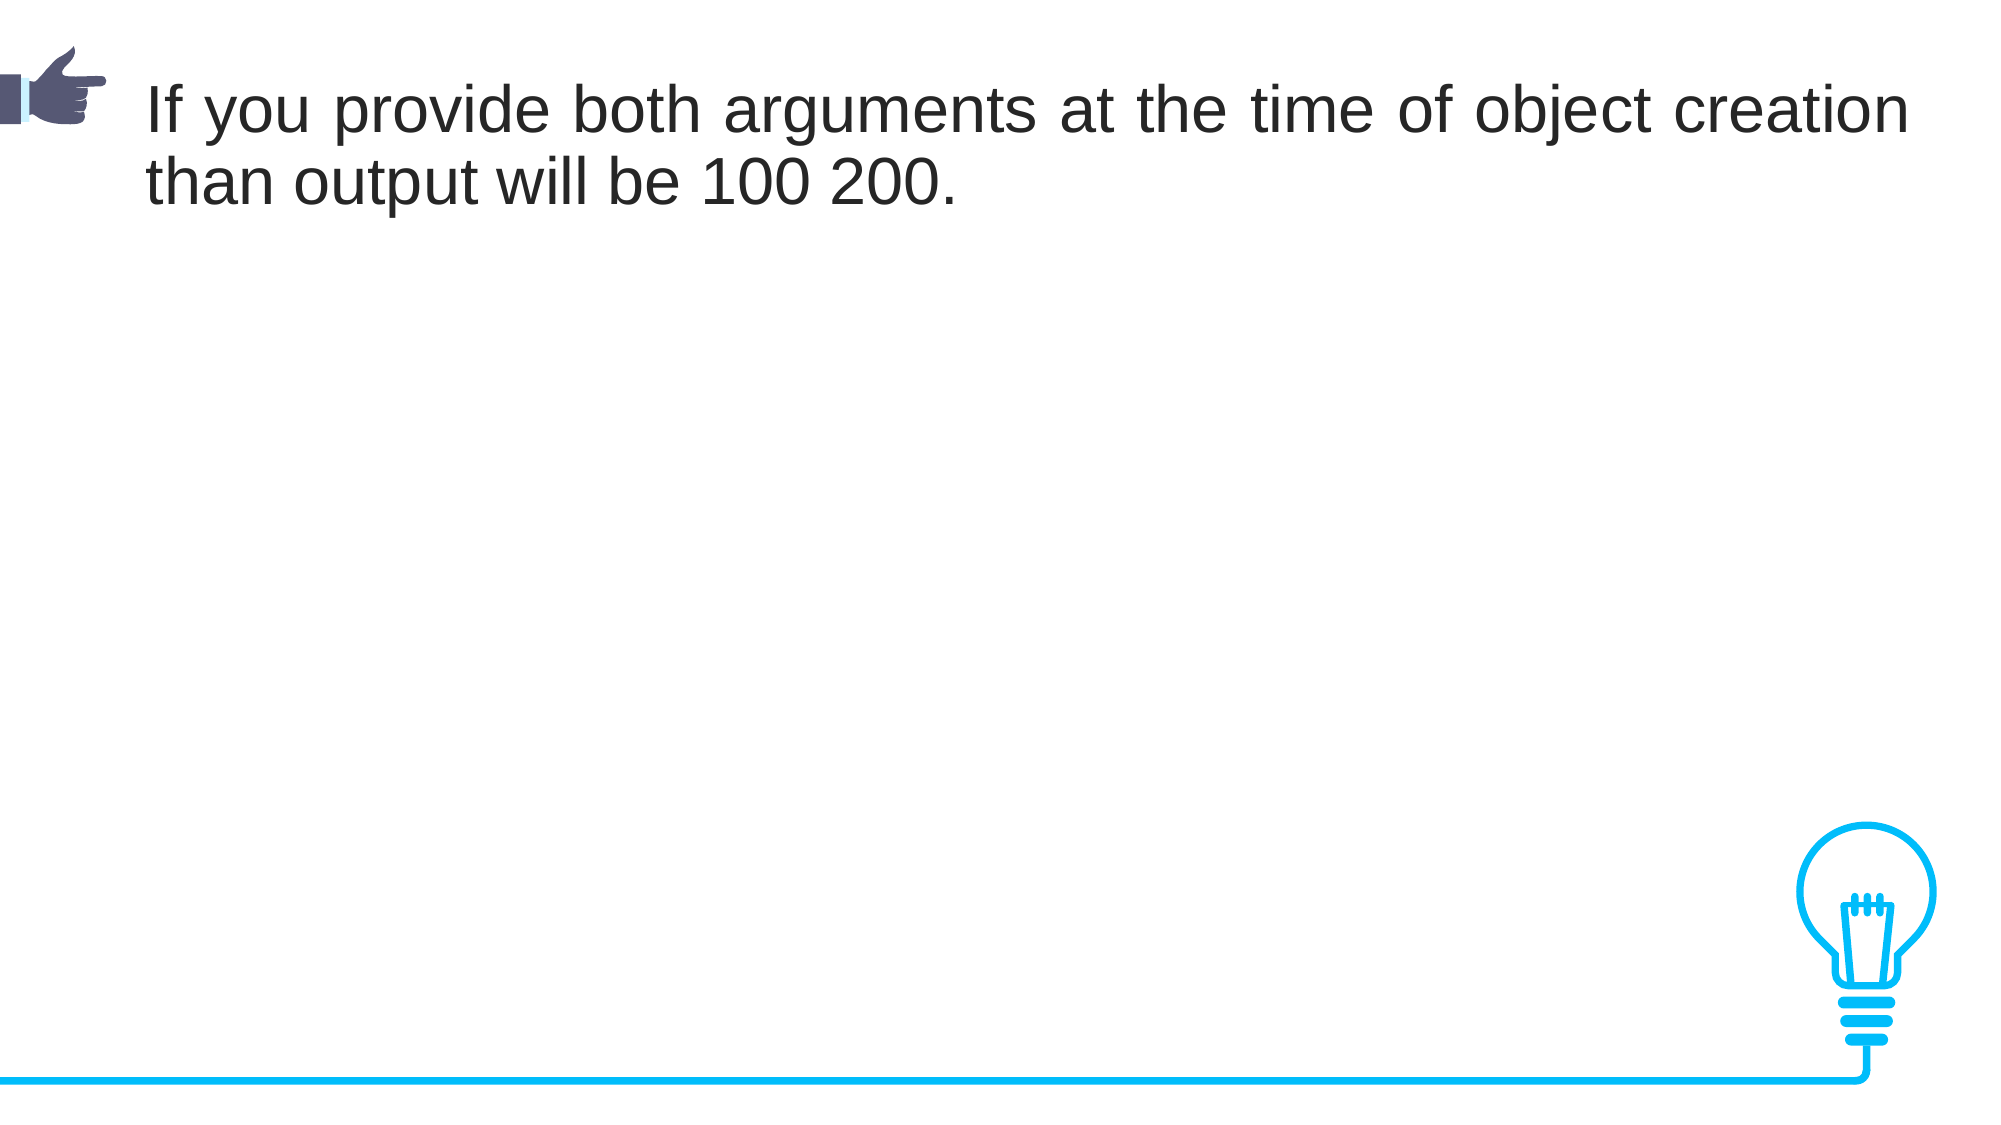

If you provide both arguments at the time of object creation than output will be 100 200.